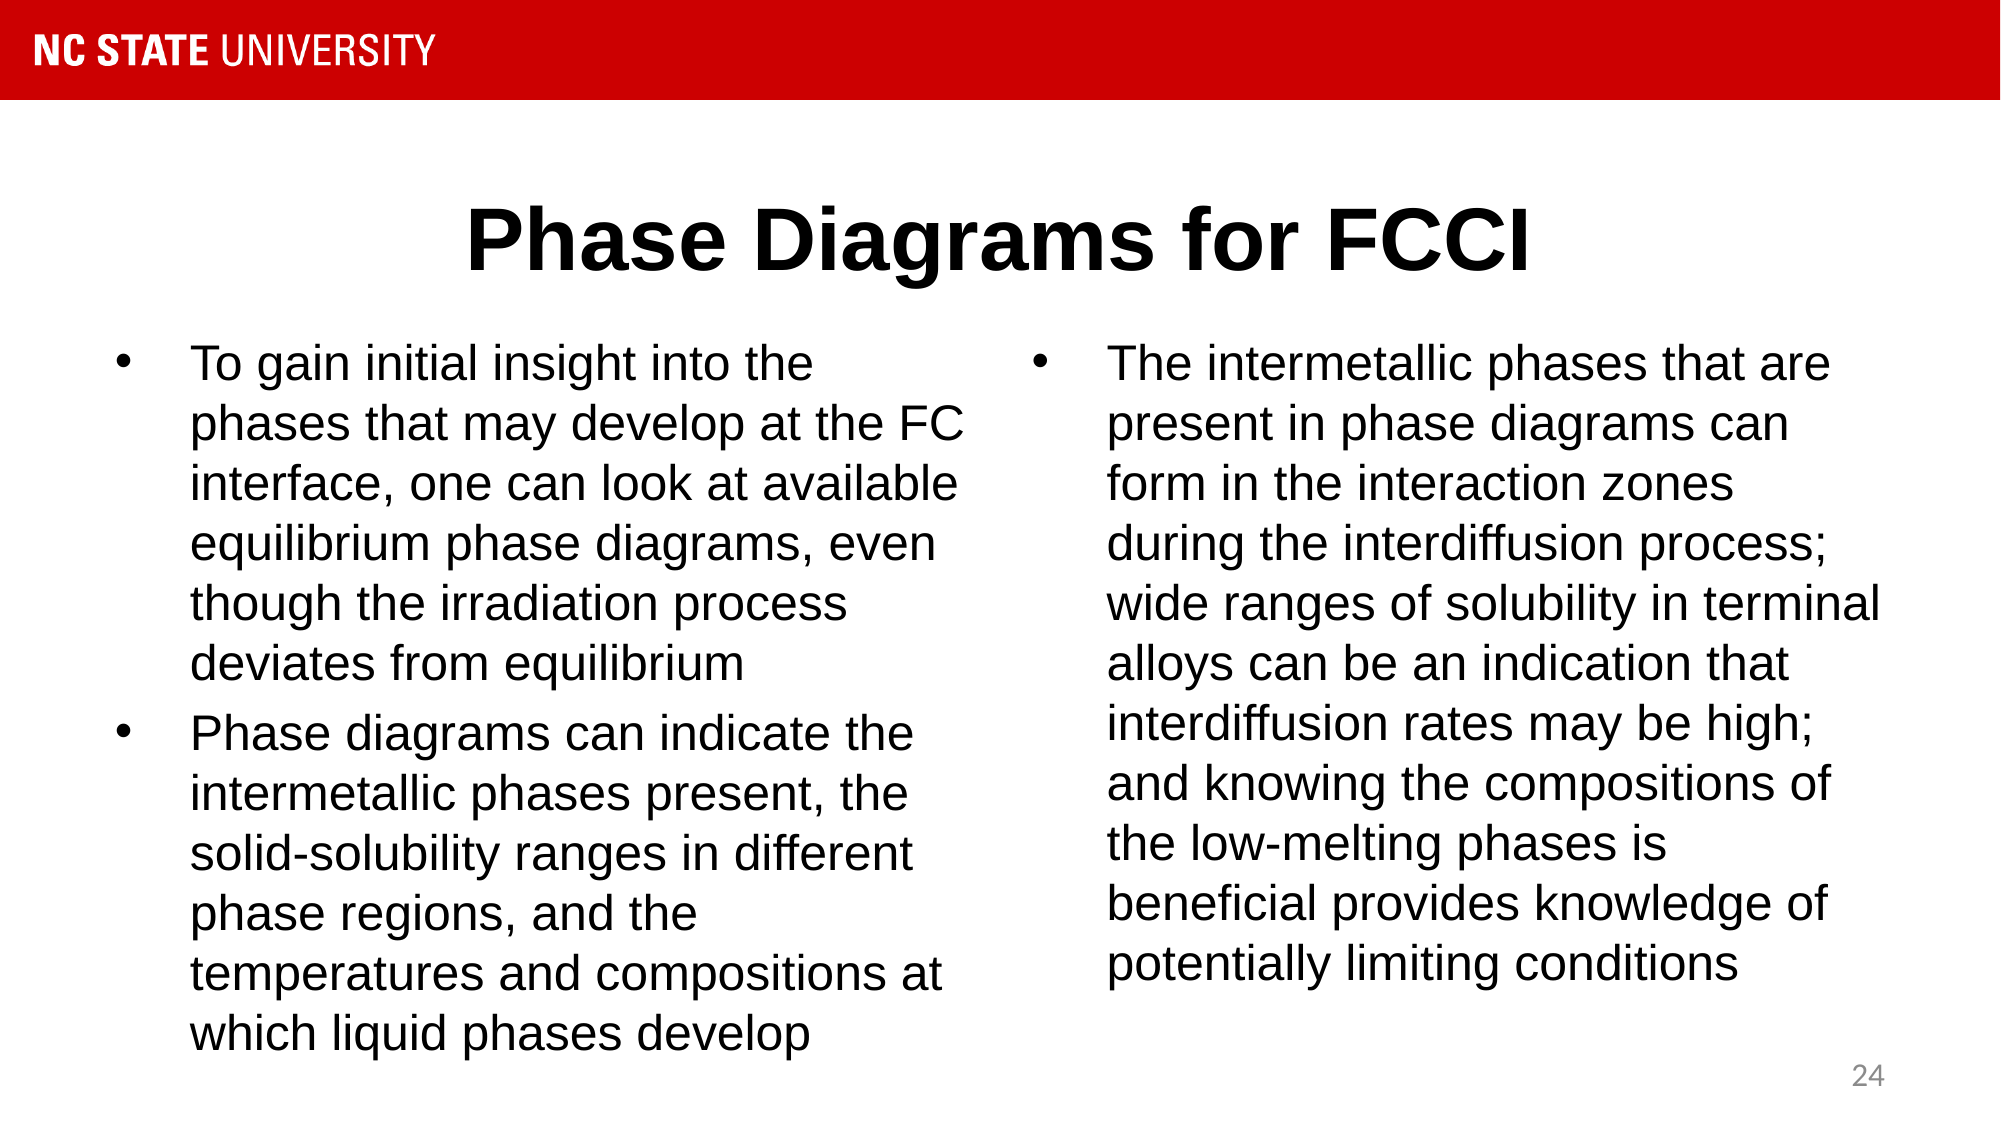

# Phase Diagrams for FCCI
To gain initial insight into the phases that may develop at the FC interface, one can look at available equilibrium phase diagrams, even though the irradiation process deviates from equilibrium
Phase diagrams can indicate the intermetallic phases present, the solid-solubility ranges in different phase regions, and the temperatures and compositions at which liquid phases develop

The intermetallic phases that are present in phase diagrams can form in the interaction zones during the interdiffusion process; wide ranges of solubility in terminal alloys can be an indication that interdiffusion rates may be high; and knowing the compositions of the low-melting phases is beneficial provides knowledge of potentially limiting conditions

24